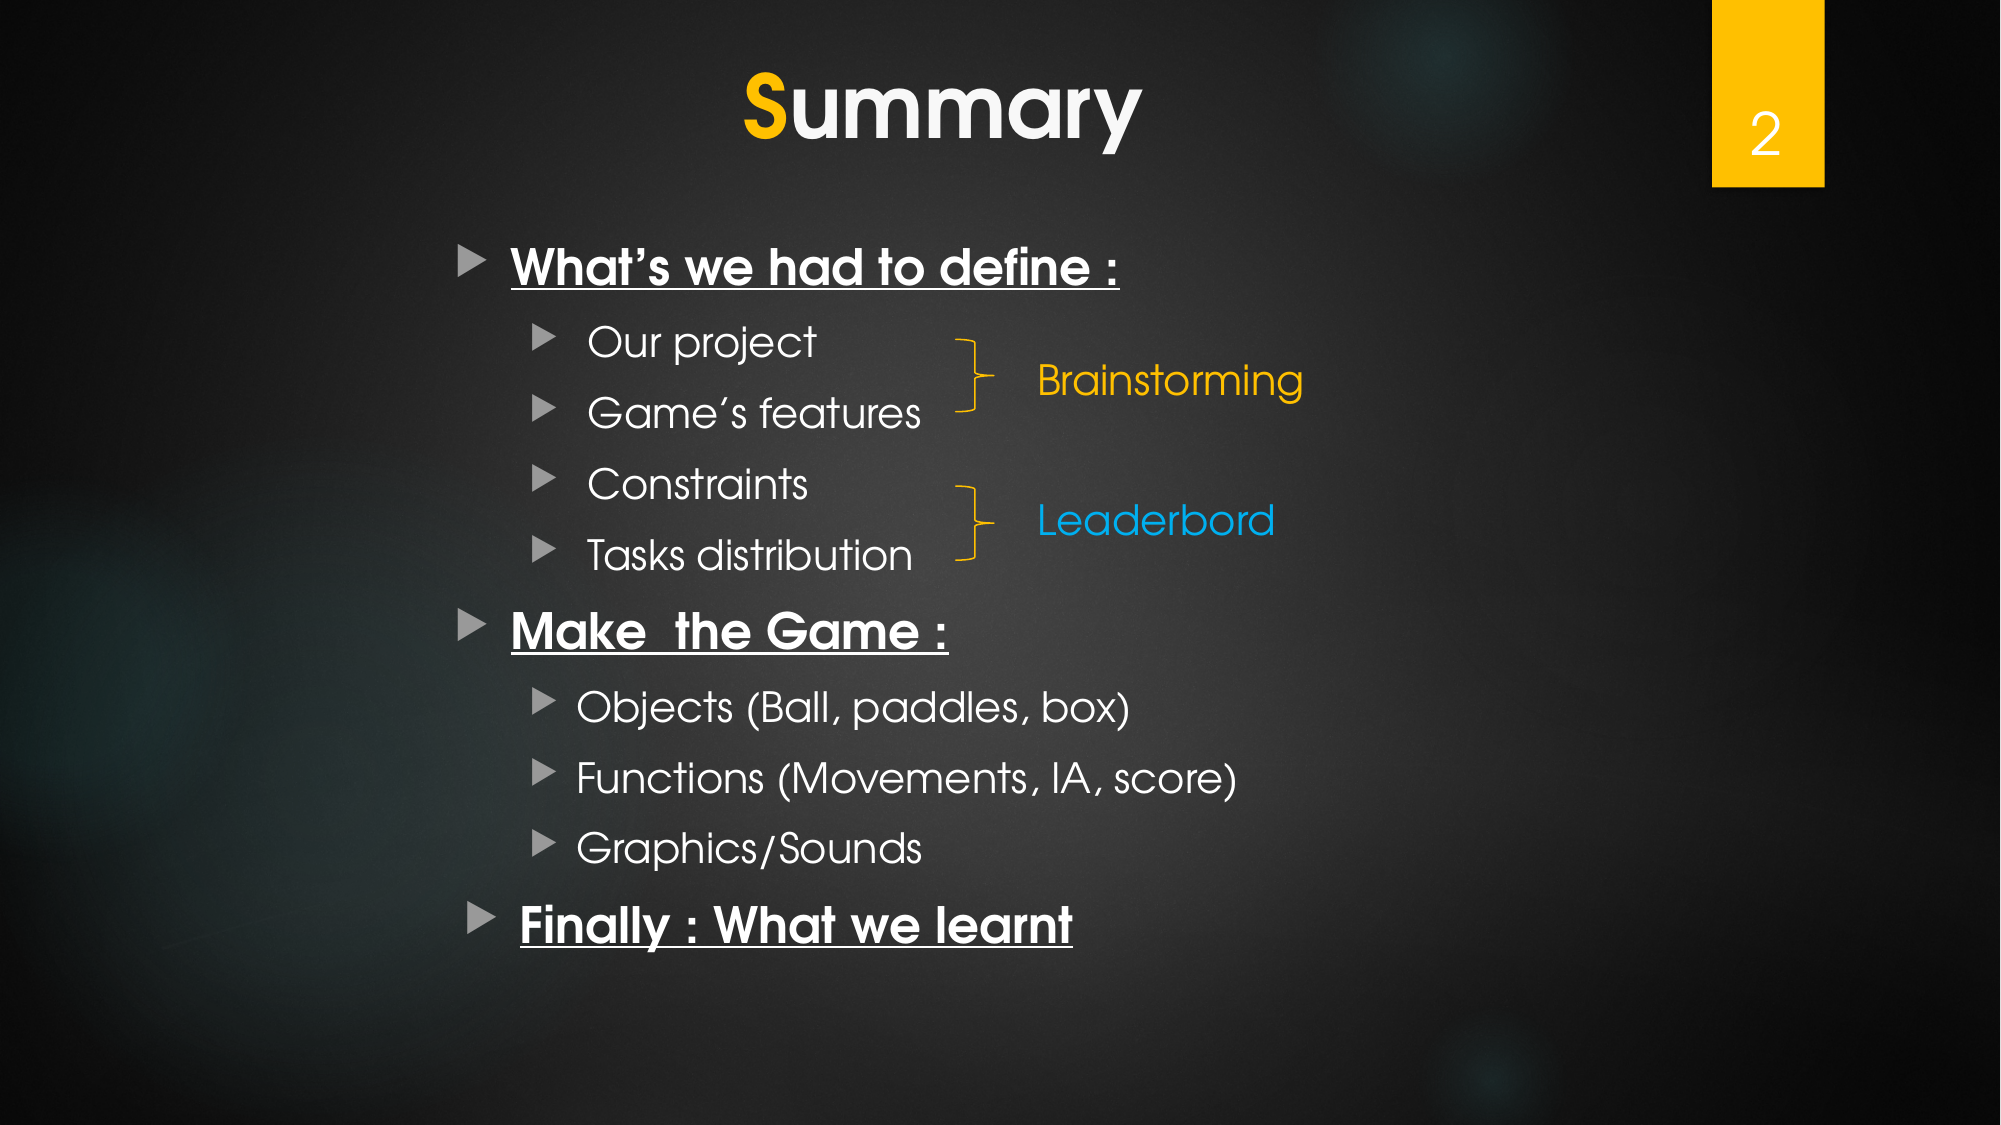

# Summary
2
What’s we had to define :
 Our project
 Game’s features
 Constraints
 Tasks distribution
Make  the Game :
Objects (Ball, paddles, box)
Functions (Movements, IA, score)
Graphics/Sounds
Finally : What we learnt

Brainstorming

Leaderbord